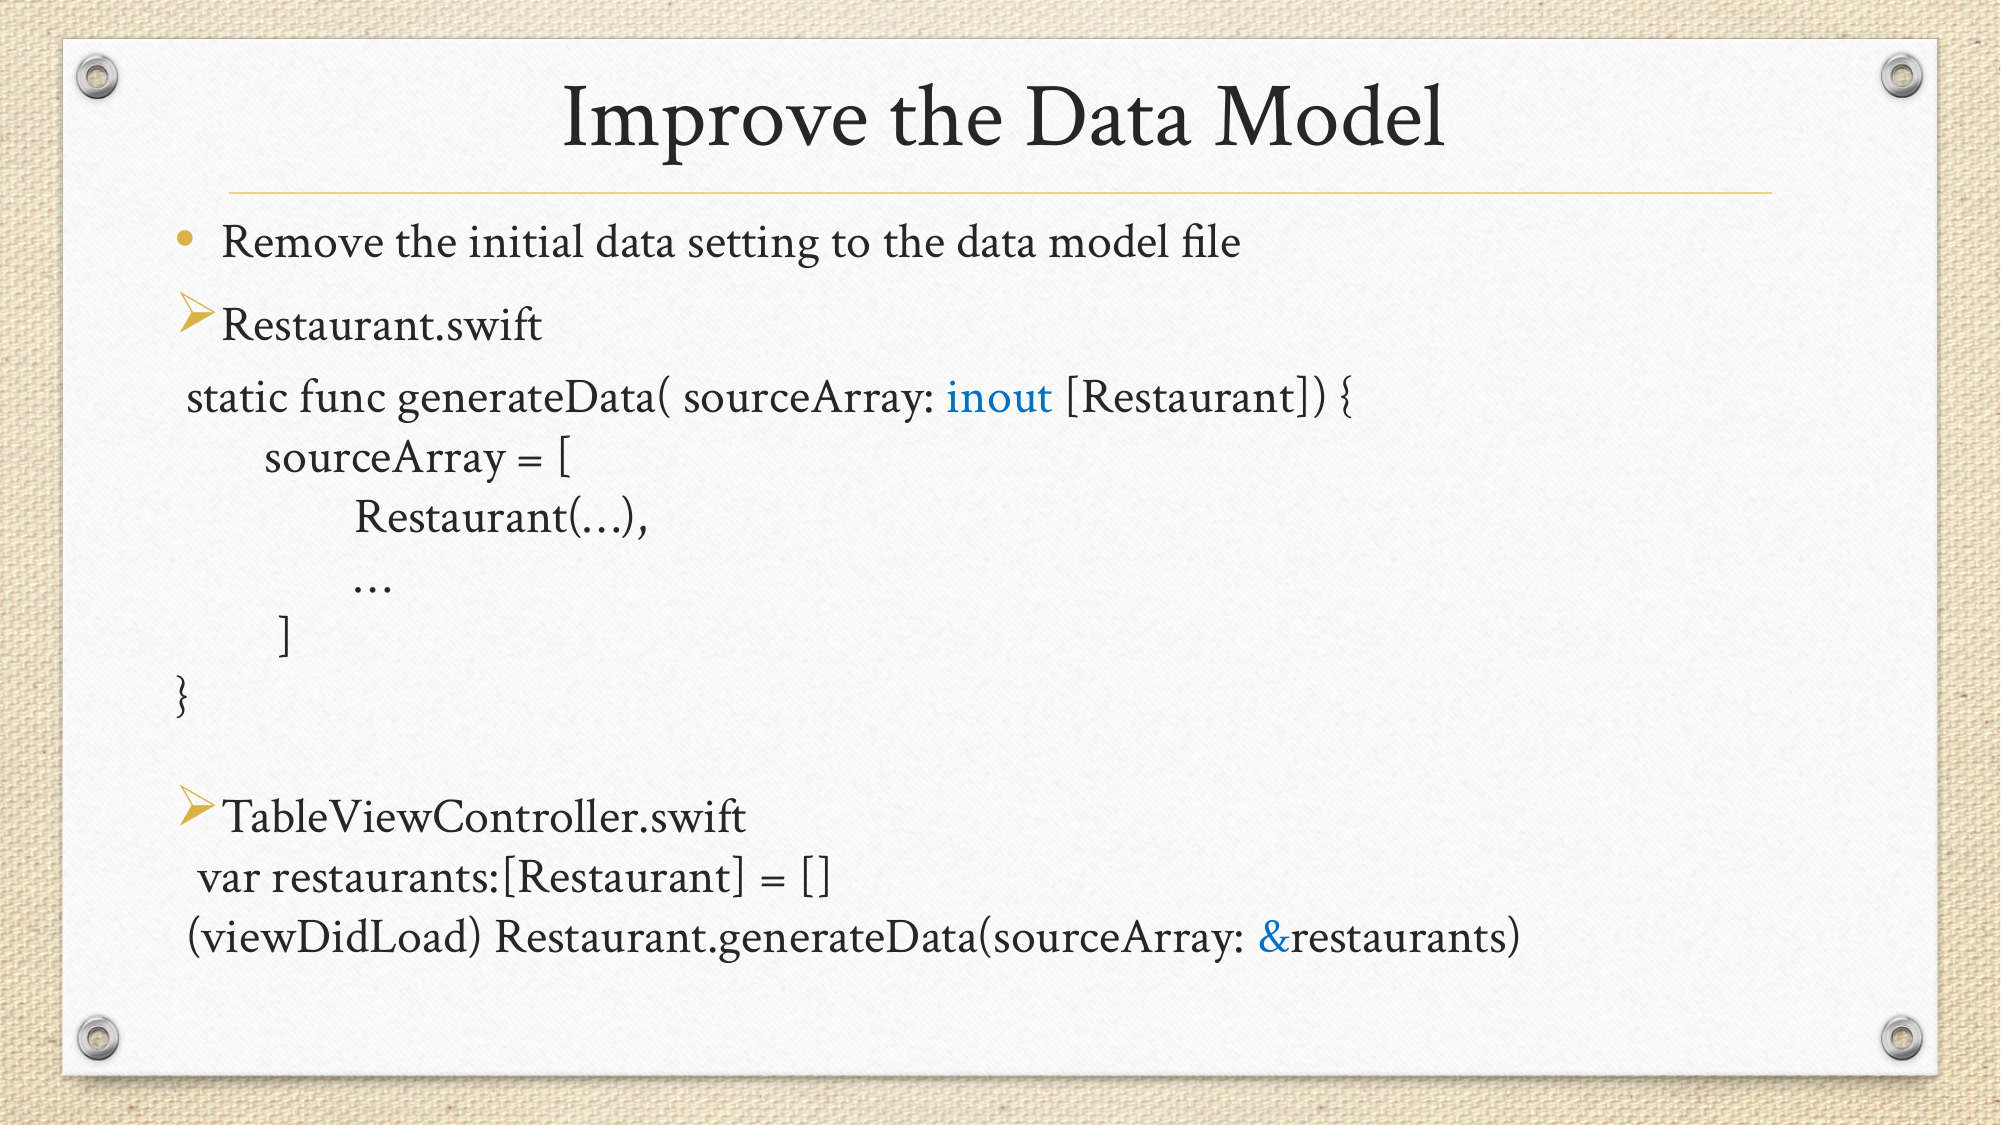

# Improve the Data Model
Remove the initial data setting to the data model file
Restaurant.swift
 static func generateData( sourceArray: inout [Restaurant]) {
        sourceArray = [
                Restaurant(…),
                …
         ]
}

TableViewController.swift
  var restaurants:[Restaurant] = []
 (viewDidLoad) Restaurant.generateData(sourceArray: &restaurants)